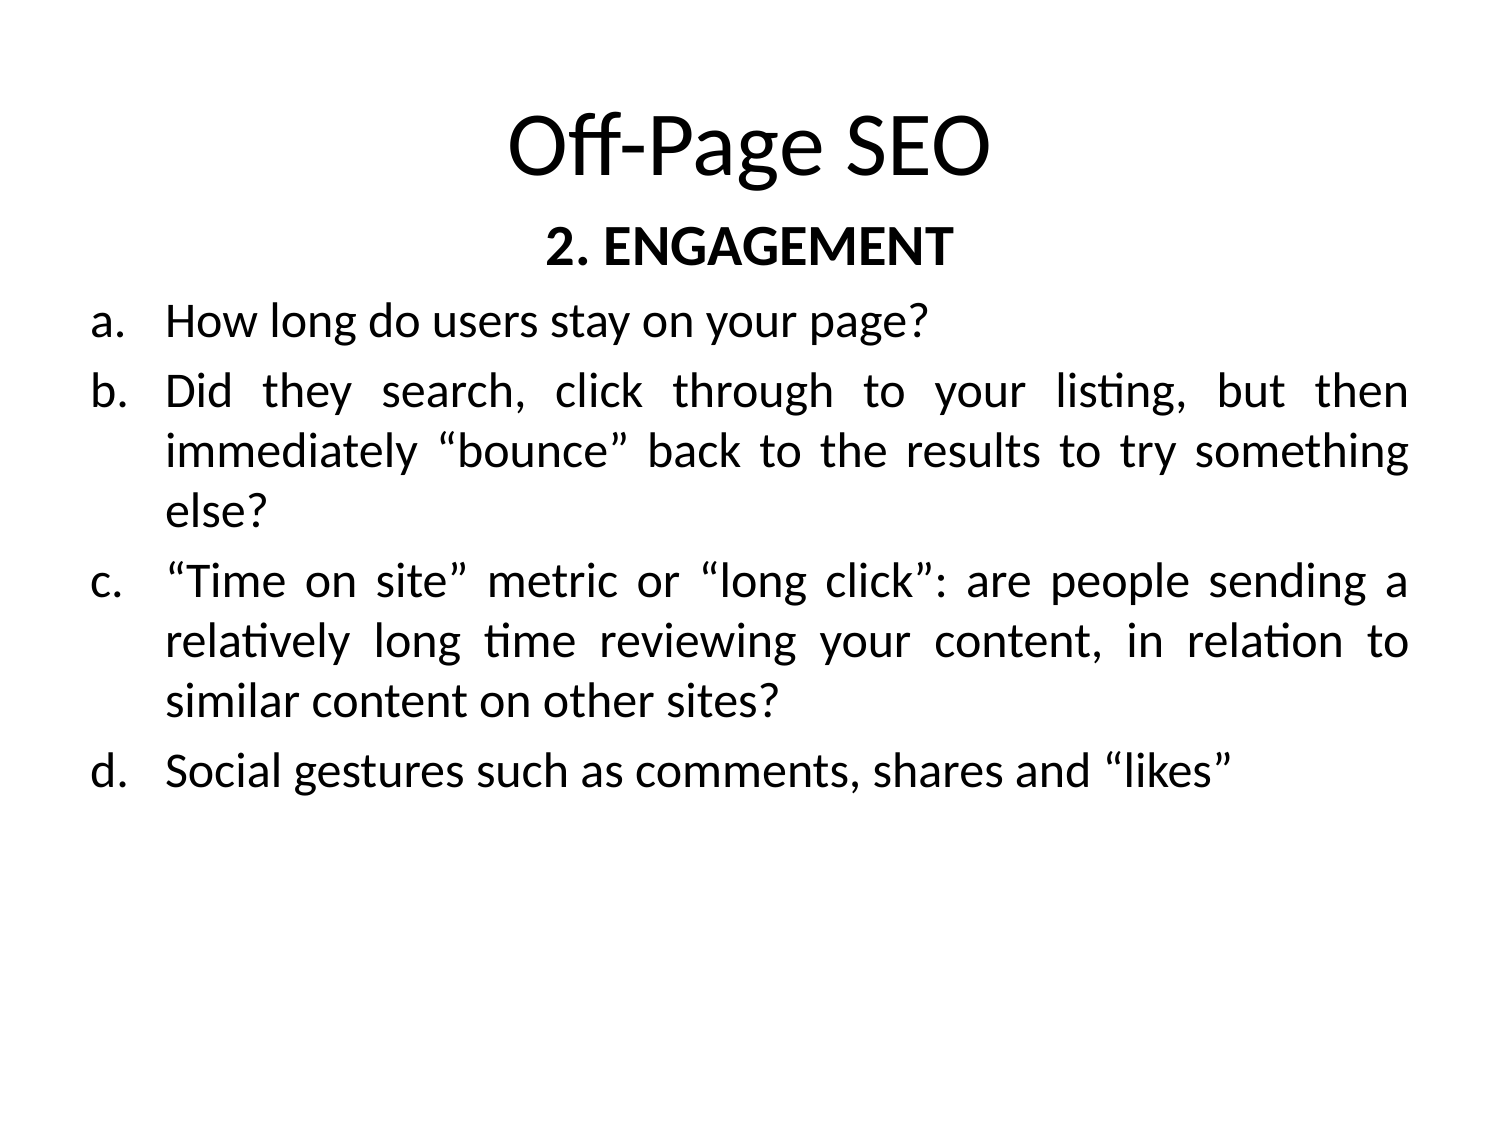

# Off-Page SEO
2. ENGAGEMENT
How long do users stay on your page?
Did they search, click through to your listing, but then immediately “bounce” back to the results to try something else?
“Time on site” metric or “long click”: are people sending a relatively long time reviewing your content, in relation to similar content on other sites?
Social gestures such as comments, shares and “likes”